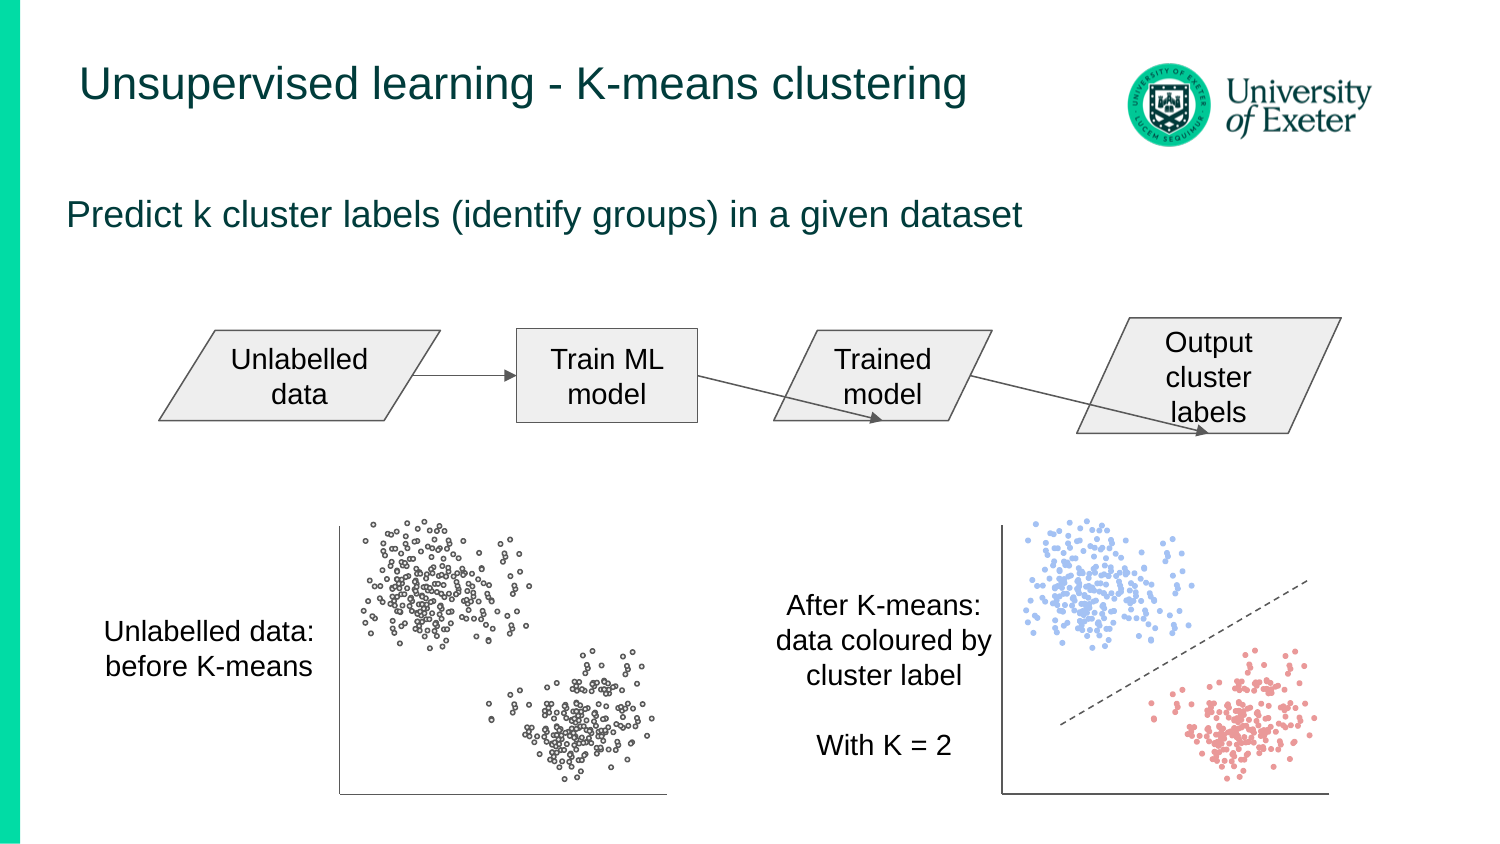

# Unsupervised learning - K-means clustering

Predict k cluster labels (identify groups) in a given dataset

Output cluster labels

Train ML model

Unlabelled data

Trained model

After K-means: data coloured by cluster label

With K = 2

Unlabelled data: before K-means